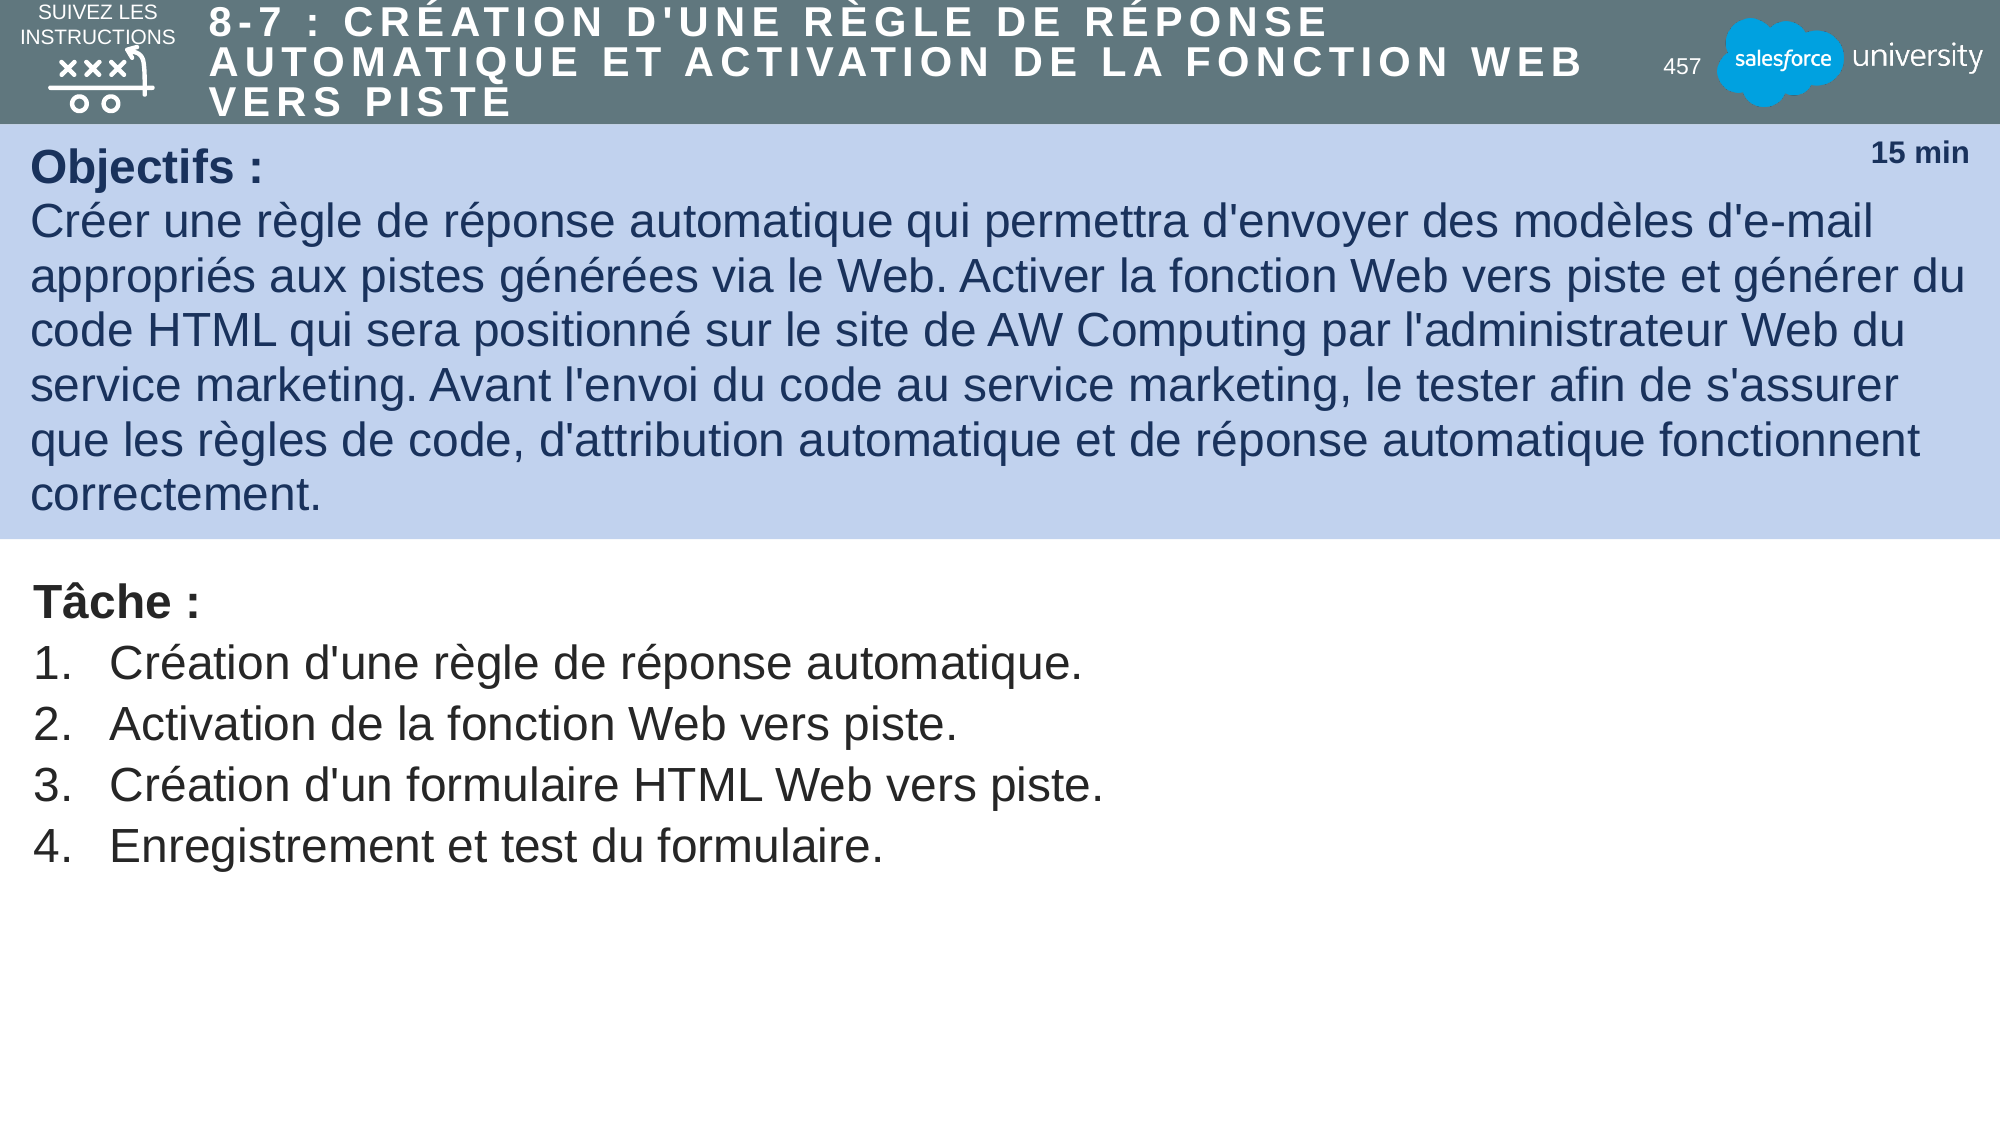

Suivez les instructions
# 8-7 : Création d'une règle de réponse automatique et activation de la fonction Web vers piste
457
Objectifs :
Créer une règle de réponse automatique qui permettra d'envoyer des modèles d'e-mail appropriés aux pistes générées via le Web. Activer la fonction Web vers piste et générer du code HTML qui sera positionné sur le site de AW Computing par l'administrateur Web du service marketing. Avant l'envoi du code au service marketing, le tester afin de s'assurer que les règles de code, d'attribution automatique et de réponse automatique fonctionnent correctement.

15 min
Tâche :
Création d'une règle de réponse automatique.
Activation de la fonction Web vers piste.
Création d'un formulaire HTML Web vers piste.
Enregistrement et test du formulaire.